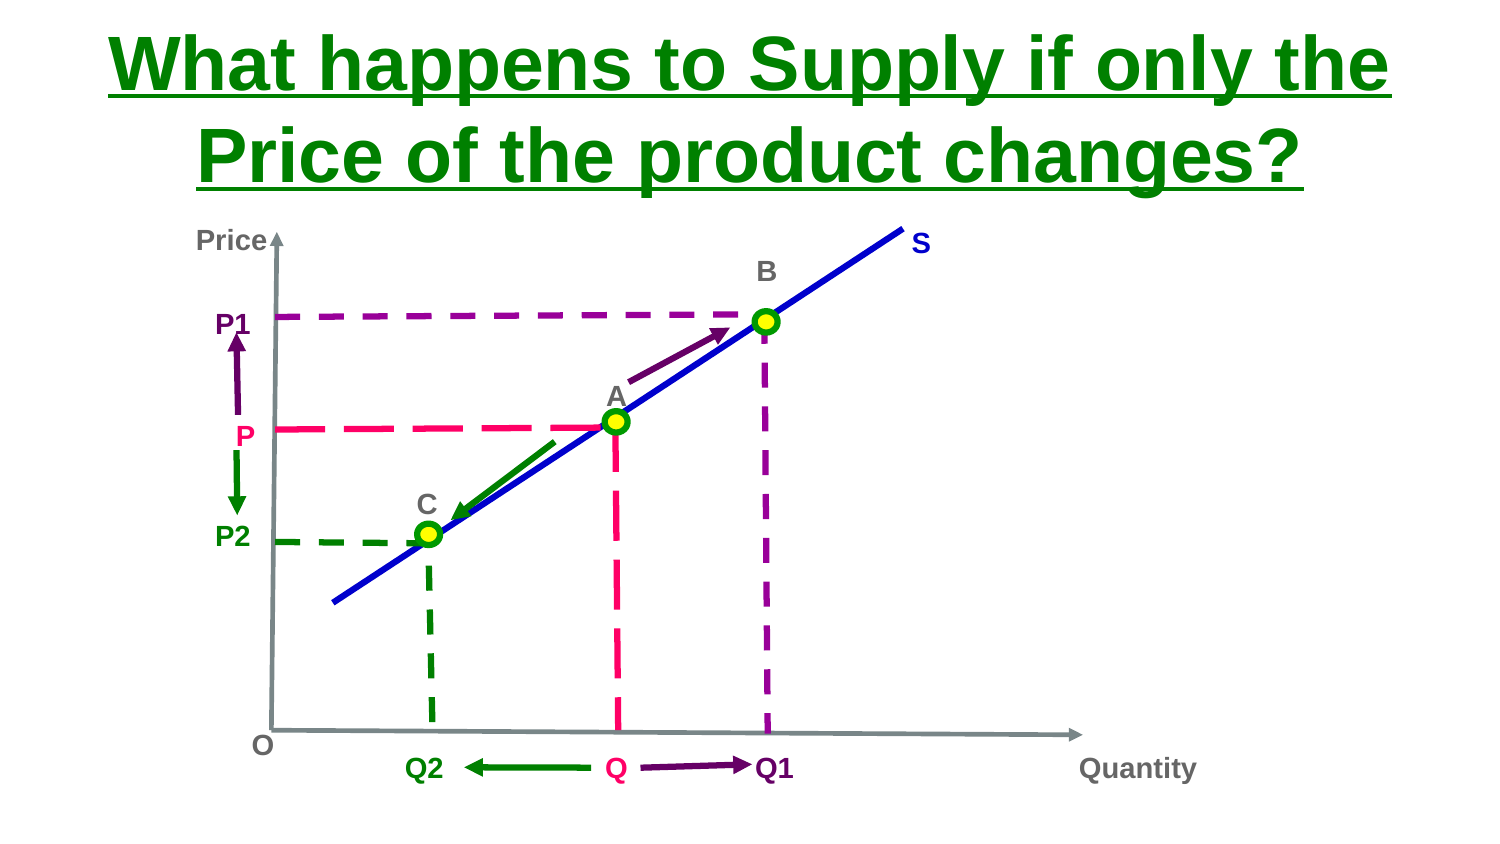

# What happens to Supply if only the Price of the product changes?

Price
S
B
P1

A
P

C
P2

O
Q
Q2
Q1
Quantity